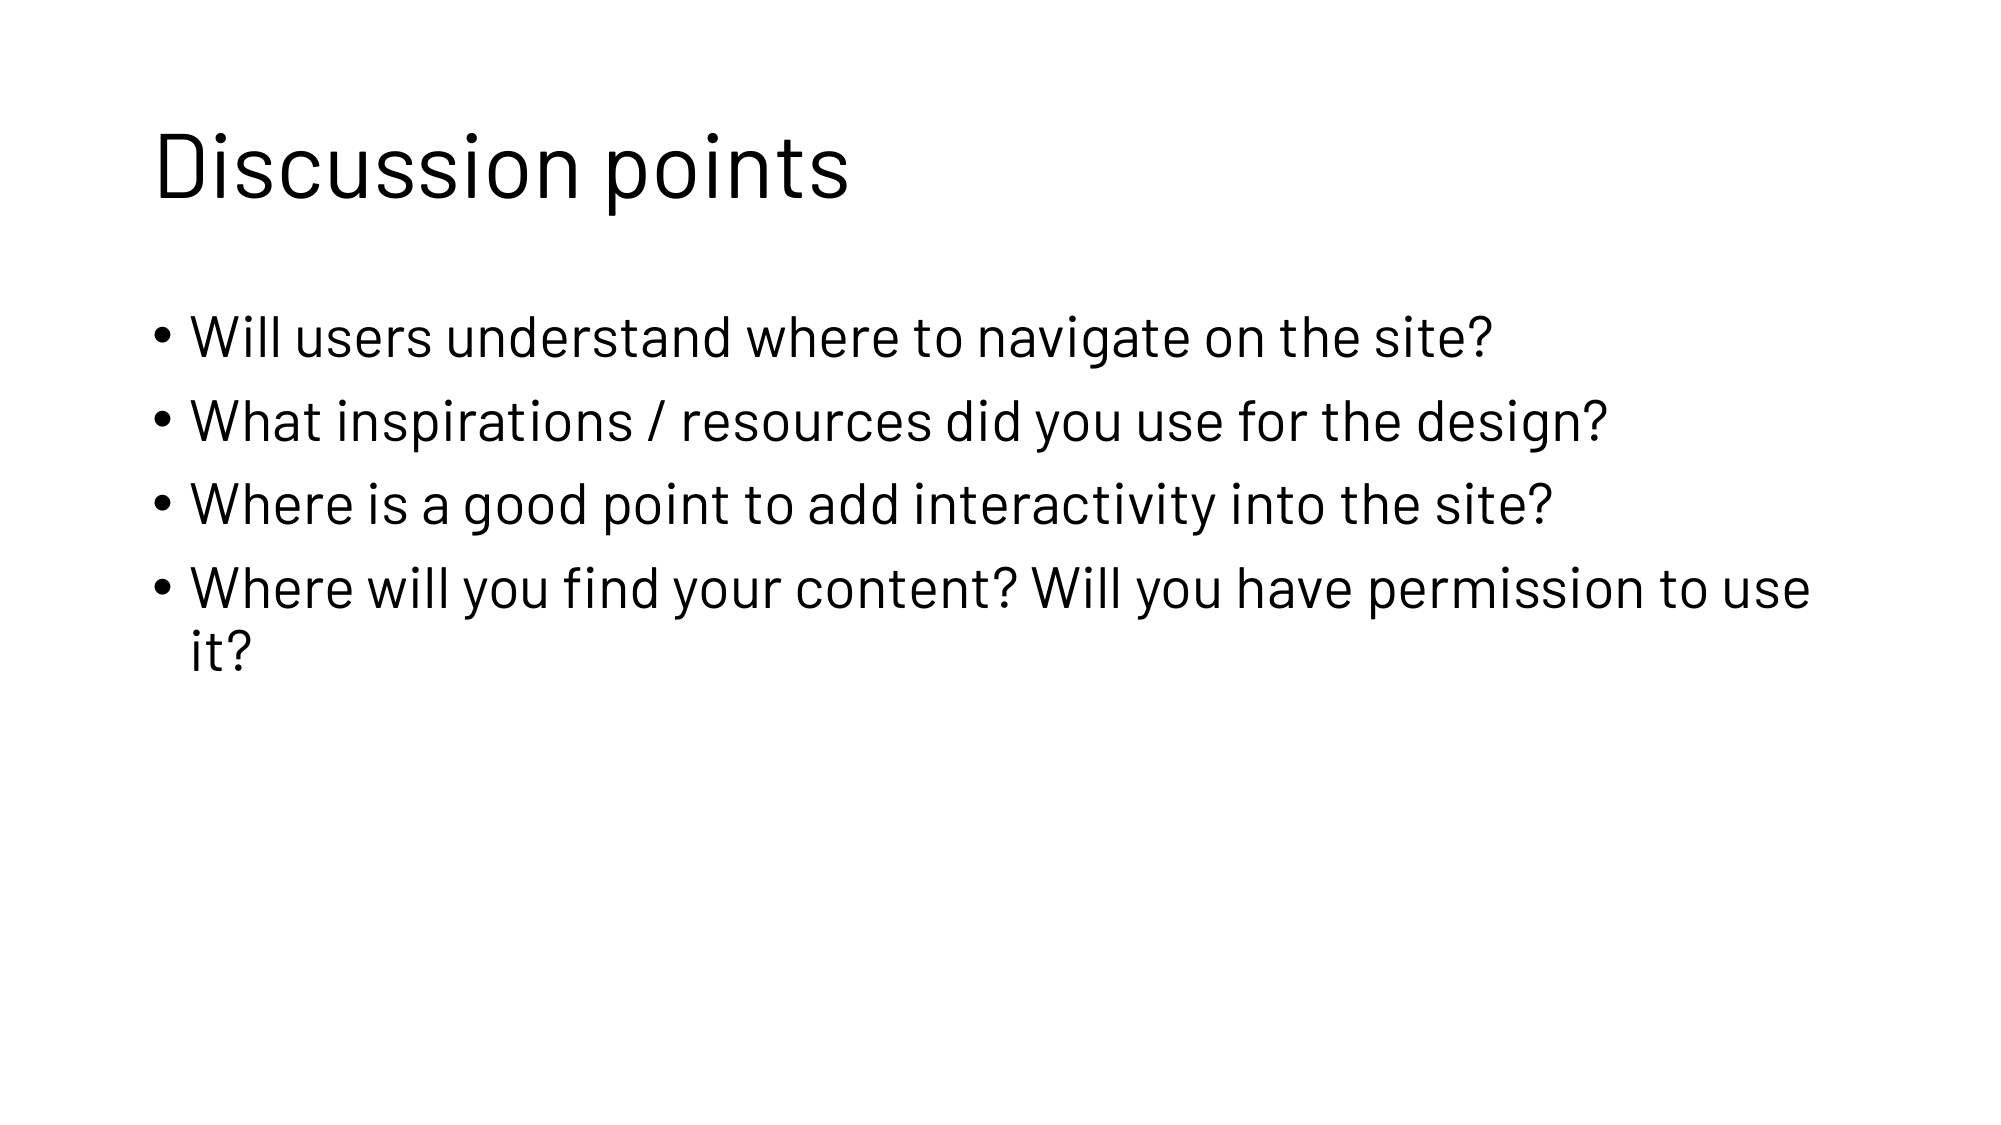

# Discussion points
Will users understand where to navigate on the site?
What inspirations / resources did you use for the design?
Where is a good point to add interactivity into the site?
Where will you find your content? Will you have permission to use it?